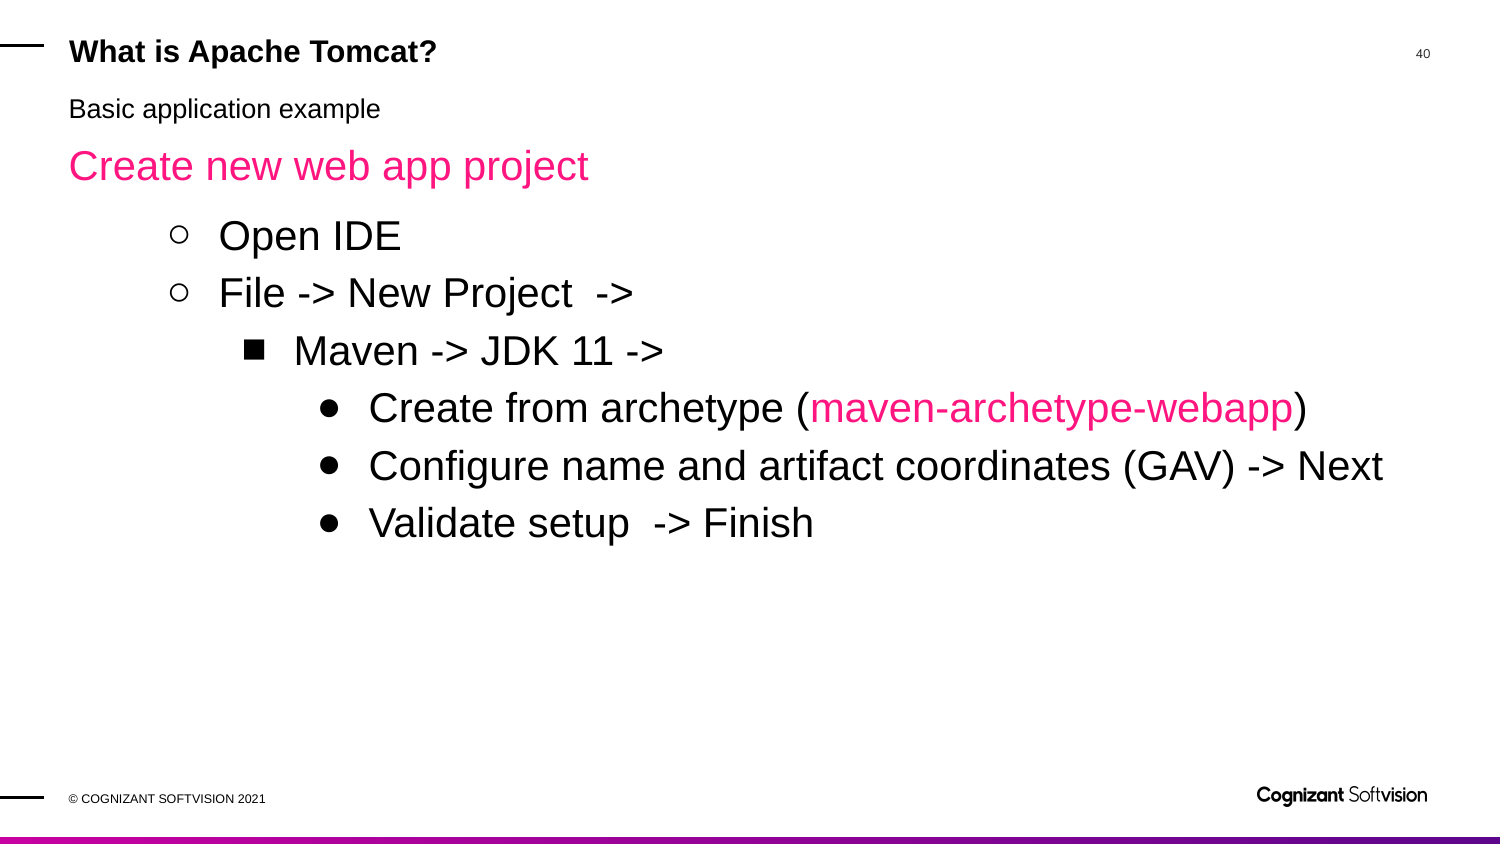

# What is Apache Tomcat?
Basic application example
Create new web app project
Open IDE
File -> New Project  ->
Maven -> JDK 11 ->
Create from archetype (maven-archetype-webapp)
Configure name and artifact coordinates (GAV) -> Next
Validate setup  -> Finish